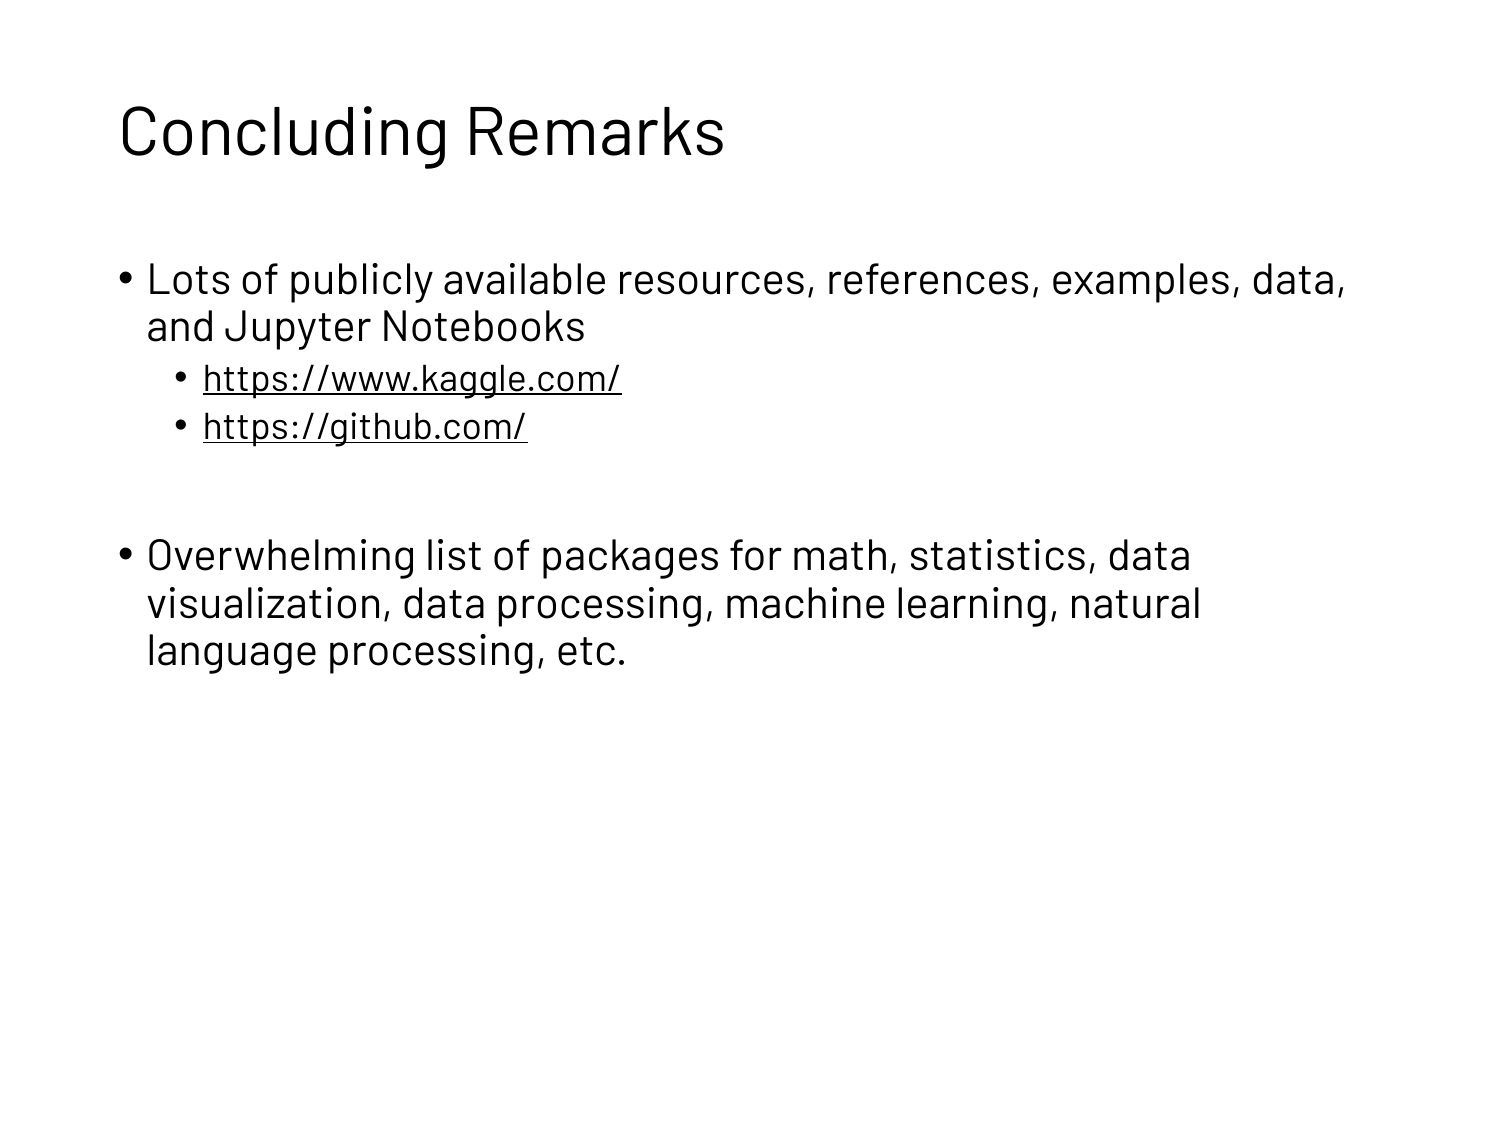

# Concluding Remarks
Lots of publicly available resources, references, examples, data, and Jupyter Notebooks
https://www.kaggle.com/
https://github.com/

Overwhelming list of packages for math, statistics, data visualization, data processing, machine learning, natural language processing, etc.